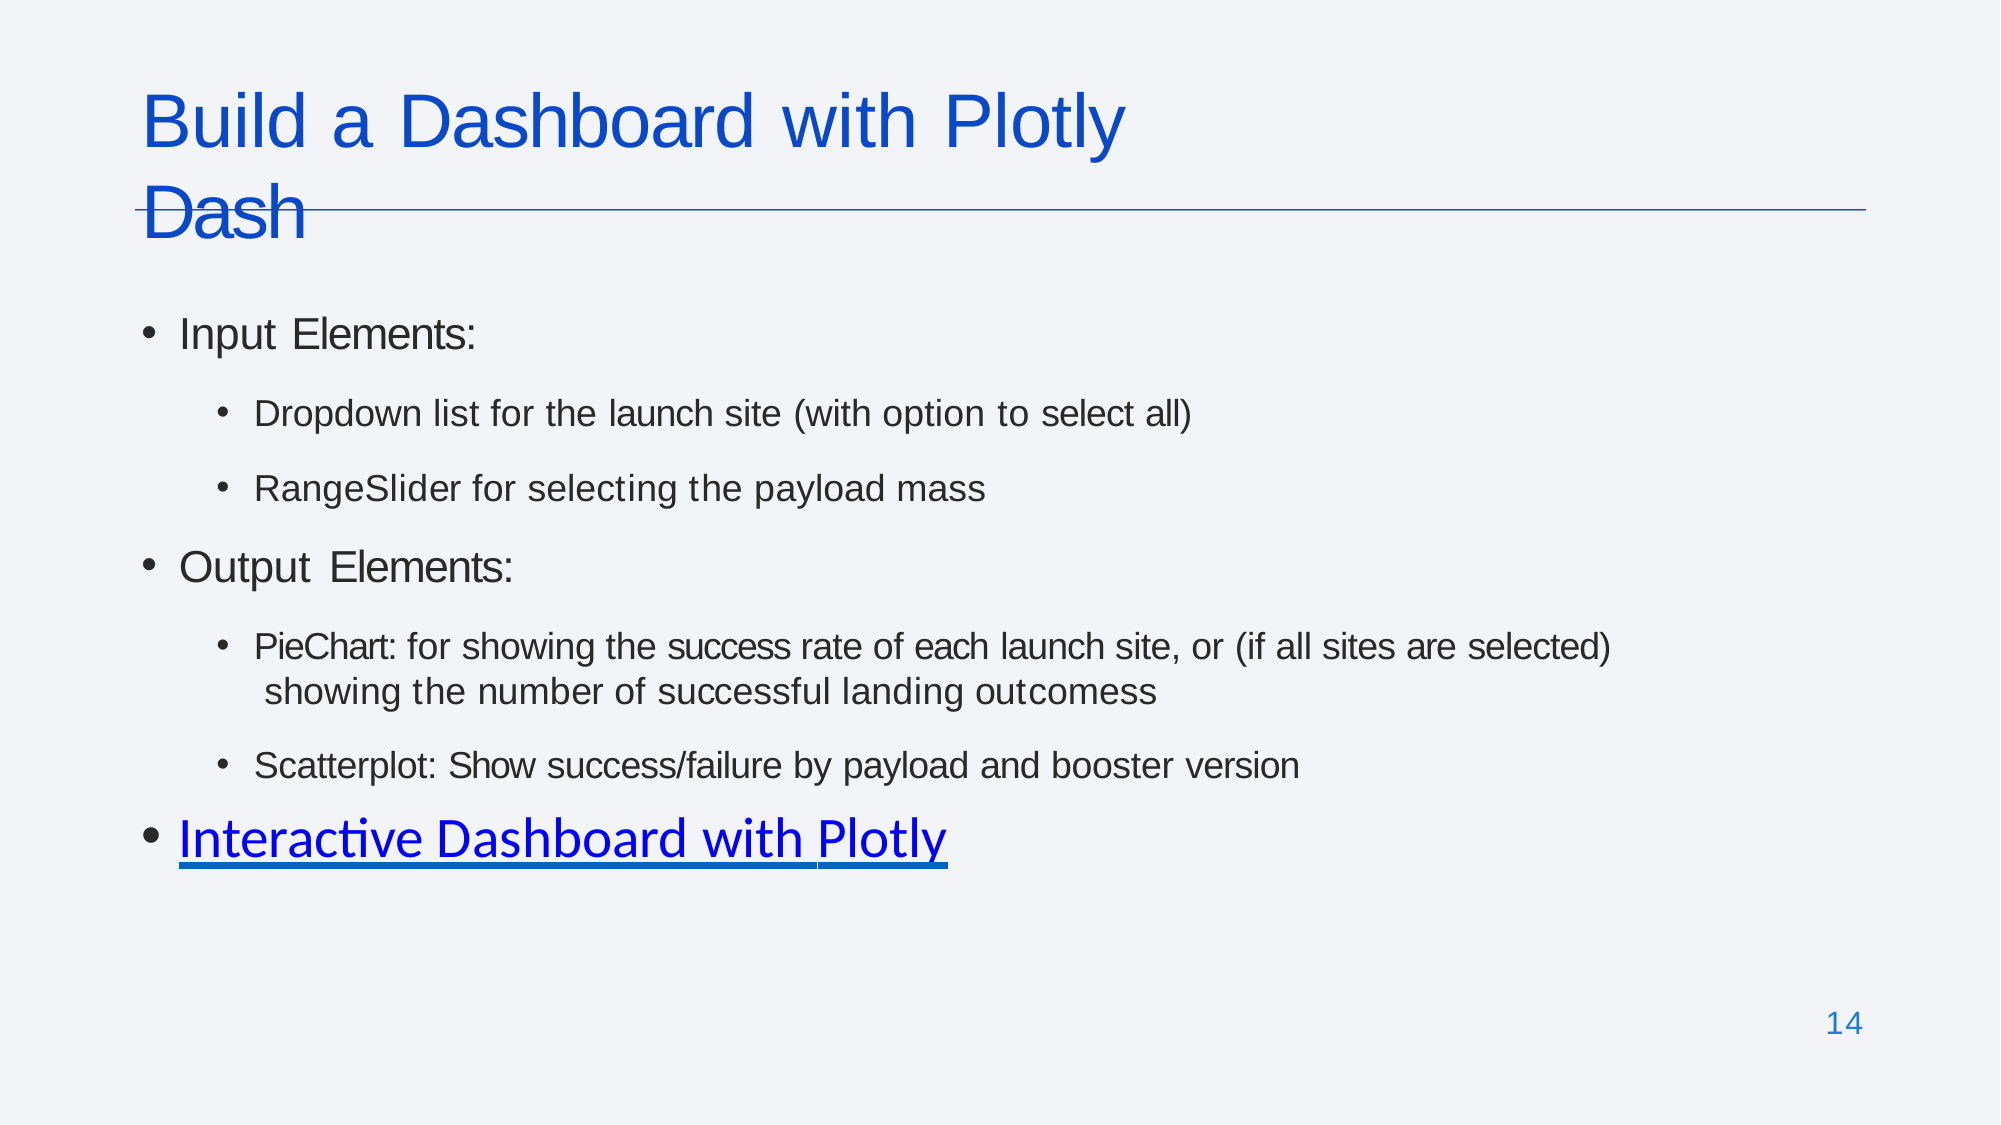

# Build a Dashboard with Plotly Dash
Input Elements:
Dropdown list for the launch site (with option to select all)
RangeSlider for selecting the payload mass
Output Elements:
PieChart: for showing the success rate of each launch site, or (if all sites are selected)  showing the number of successful landing outcomess
Scatterplot: Show success/failure by payload and booster version
Interactive Dashboard with Plotly
14